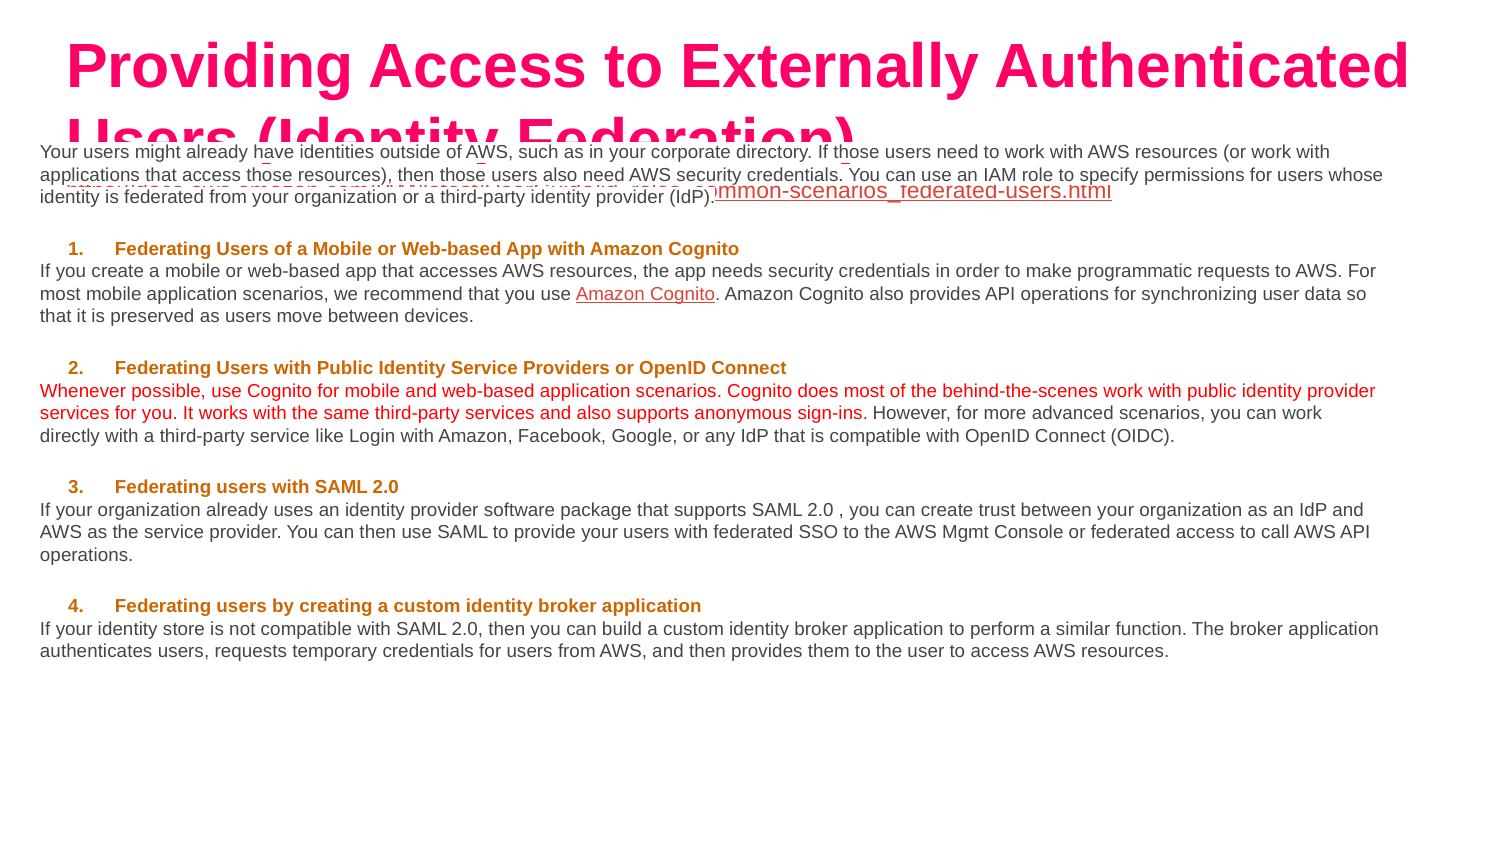

# Providing Access to Externally Authenticated Users (Identity Federation)
https://docs.aws.amazon.com/IAM/latest/UserGuide/id_roles_common-scenarios_federated-users.html

Your users might already have identities outside of AWS, such as in your corporate directory. If those users need to work with AWS resources (or work with applications that access those resources), then those users also need AWS security credentials. You can use an IAM role to specify permissions for users whose identity is federated from your organization or a third-party identity provider (IdP).
Federating Users of a Mobile or Web-based App with Amazon Cognito
If you create a mobile or web-based app that accesses AWS resources, the app needs security credentials in order to make programmatic requests to AWS. For most mobile application scenarios, we recommend that you use Amazon Cognito. Amazon Cognito also provides API operations for synchronizing user data so that it is preserved as users move between devices.
Federating Users with Public Identity Service Providers or OpenID Connect
Whenever possible, use Cognito for mobile and web-based application scenarios. Cognito does most of the behind-the-scenes work with public identity provider services for you. It works with the same third-party services and also supports anonymous sign-ins. However, for more advanced scenarios, you can work directly with a third-party service like Login with Amazon, Facebook, Google, or any IdP that is compatible with OpenID Connect (OIDC).
Federating users with SAML 2.0
If your organization already uses an identity provider software package that supports SAML 2.0 , you can create trust between your organization as an IdP and AWS as the service provider. You can then use SAML to provide your users with federated SSO to the AWS Mgmt Console or federated access to call AWS API operations.
Federating users by creating a custom identity broker application
If your identity store is not compatible with SAML 2.0, then you can build a custom identity broker application to perform a similar function. The broker application authenticates users, requests temporary credentials for users from AWS, and then provides them to the user to access AWS resources.